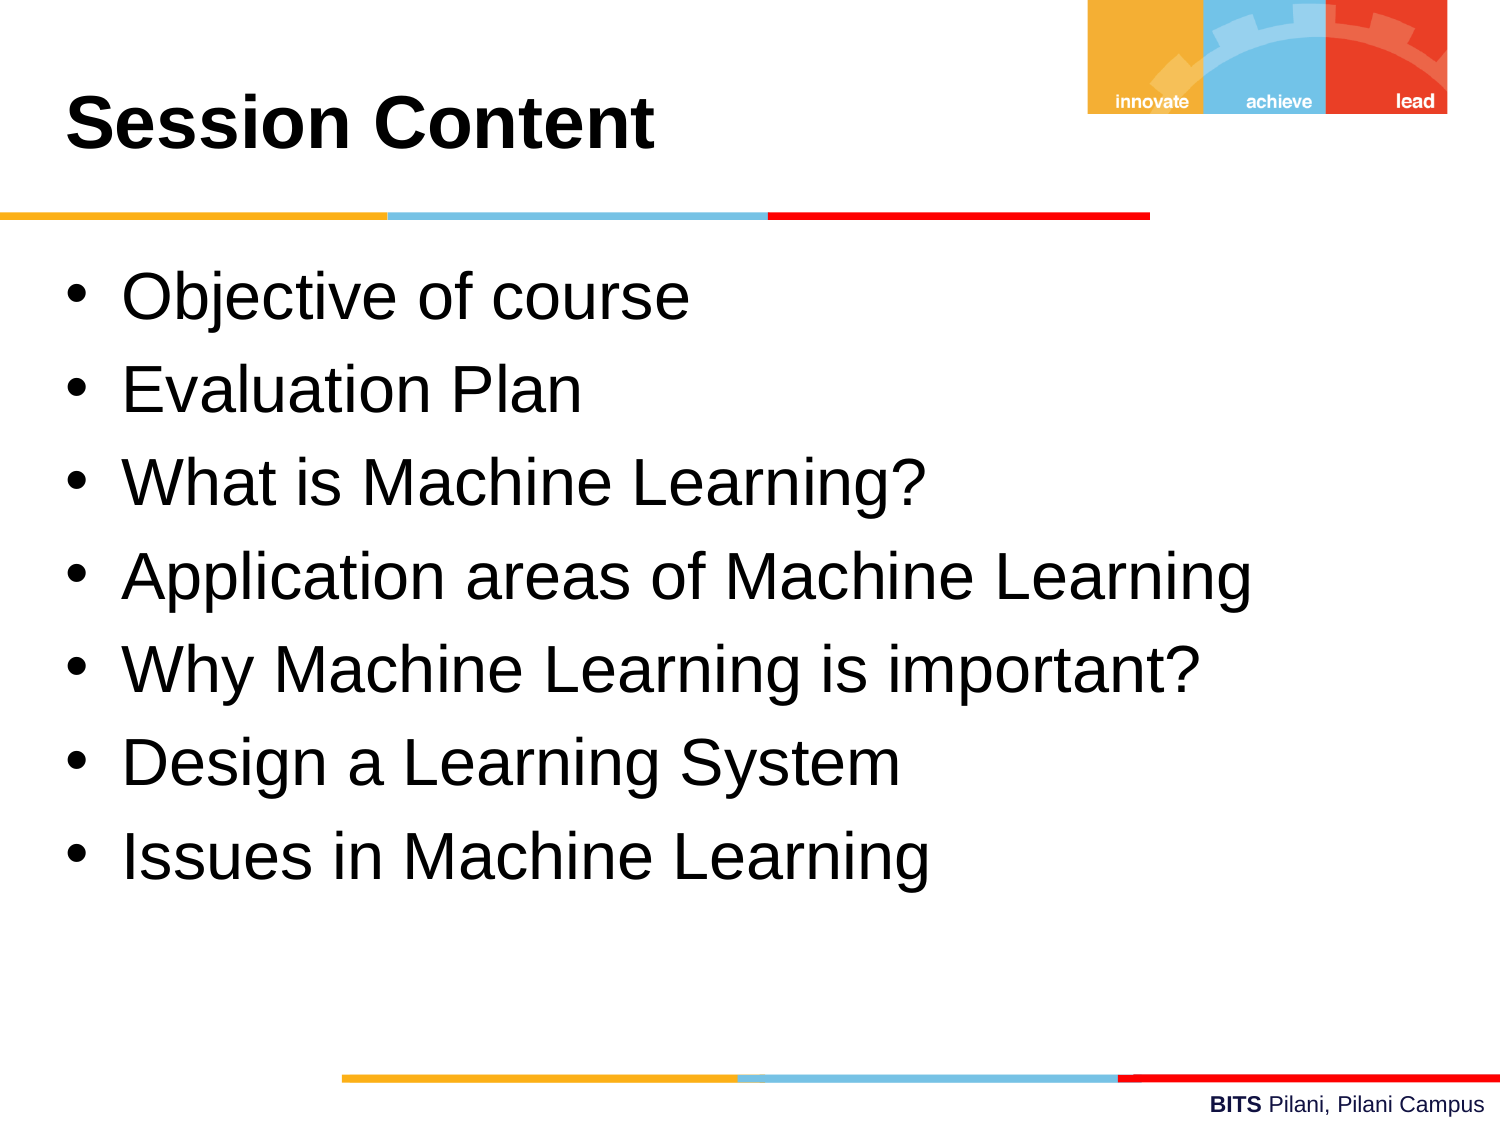

Session Content
Objective of course
Evaluation Plan
What is Machine Learning?
Application areas of Machine Learning
Why Machine Learning is important?
Design a Learning System
Issues in Machine Learning